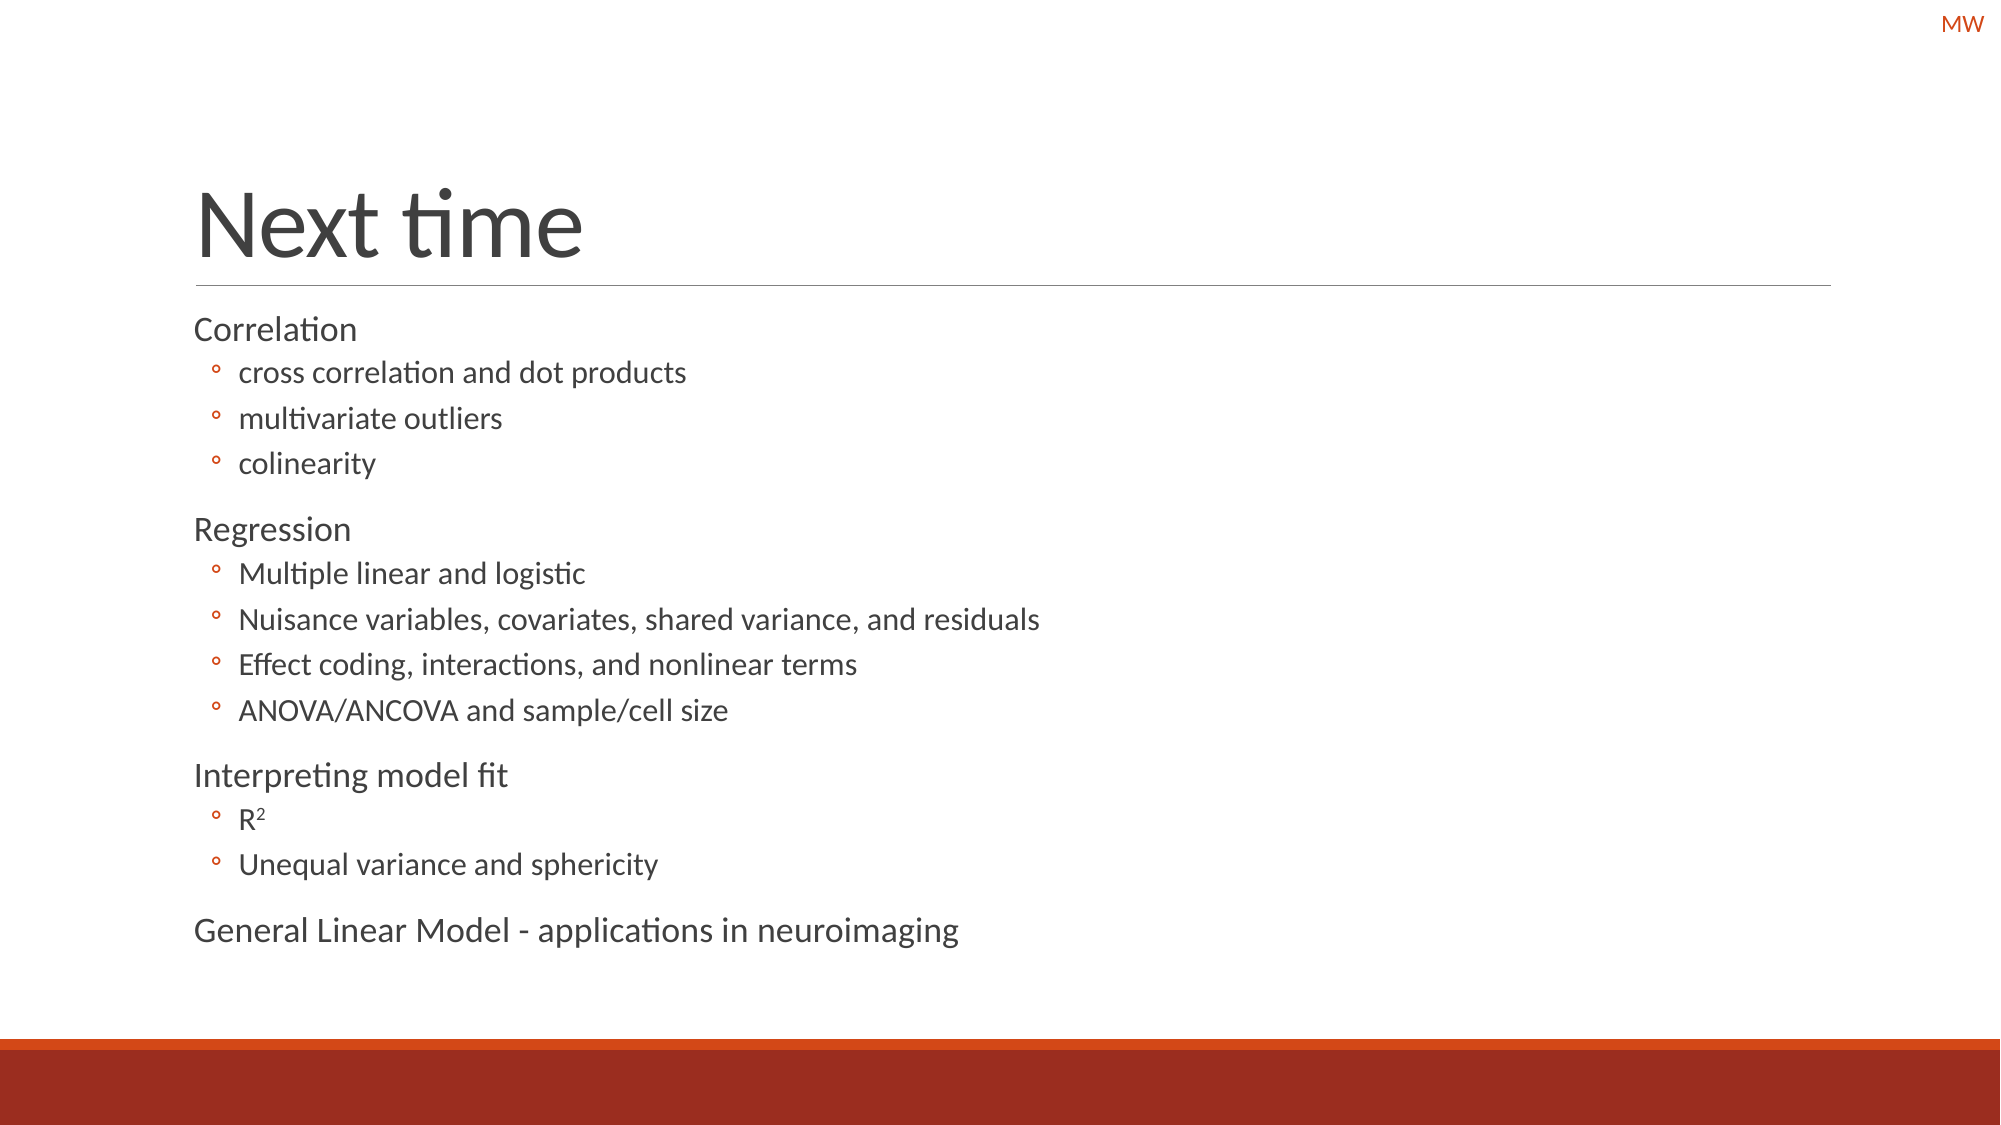

MW
# Next time
Correlation
cross correlation and dot products
multivariate outliers
colinearity
Regression
Multiple linear and logistic
Nuisance variables, covariates, shared variance, and residuals
Effect coding, interactions, and nonlinear terms
ANOVA/ANCOVA and sample/cell size
Interpreting model fit
R2
Unequal variance and sphericity
General Linear Model - applications in neuroimaging